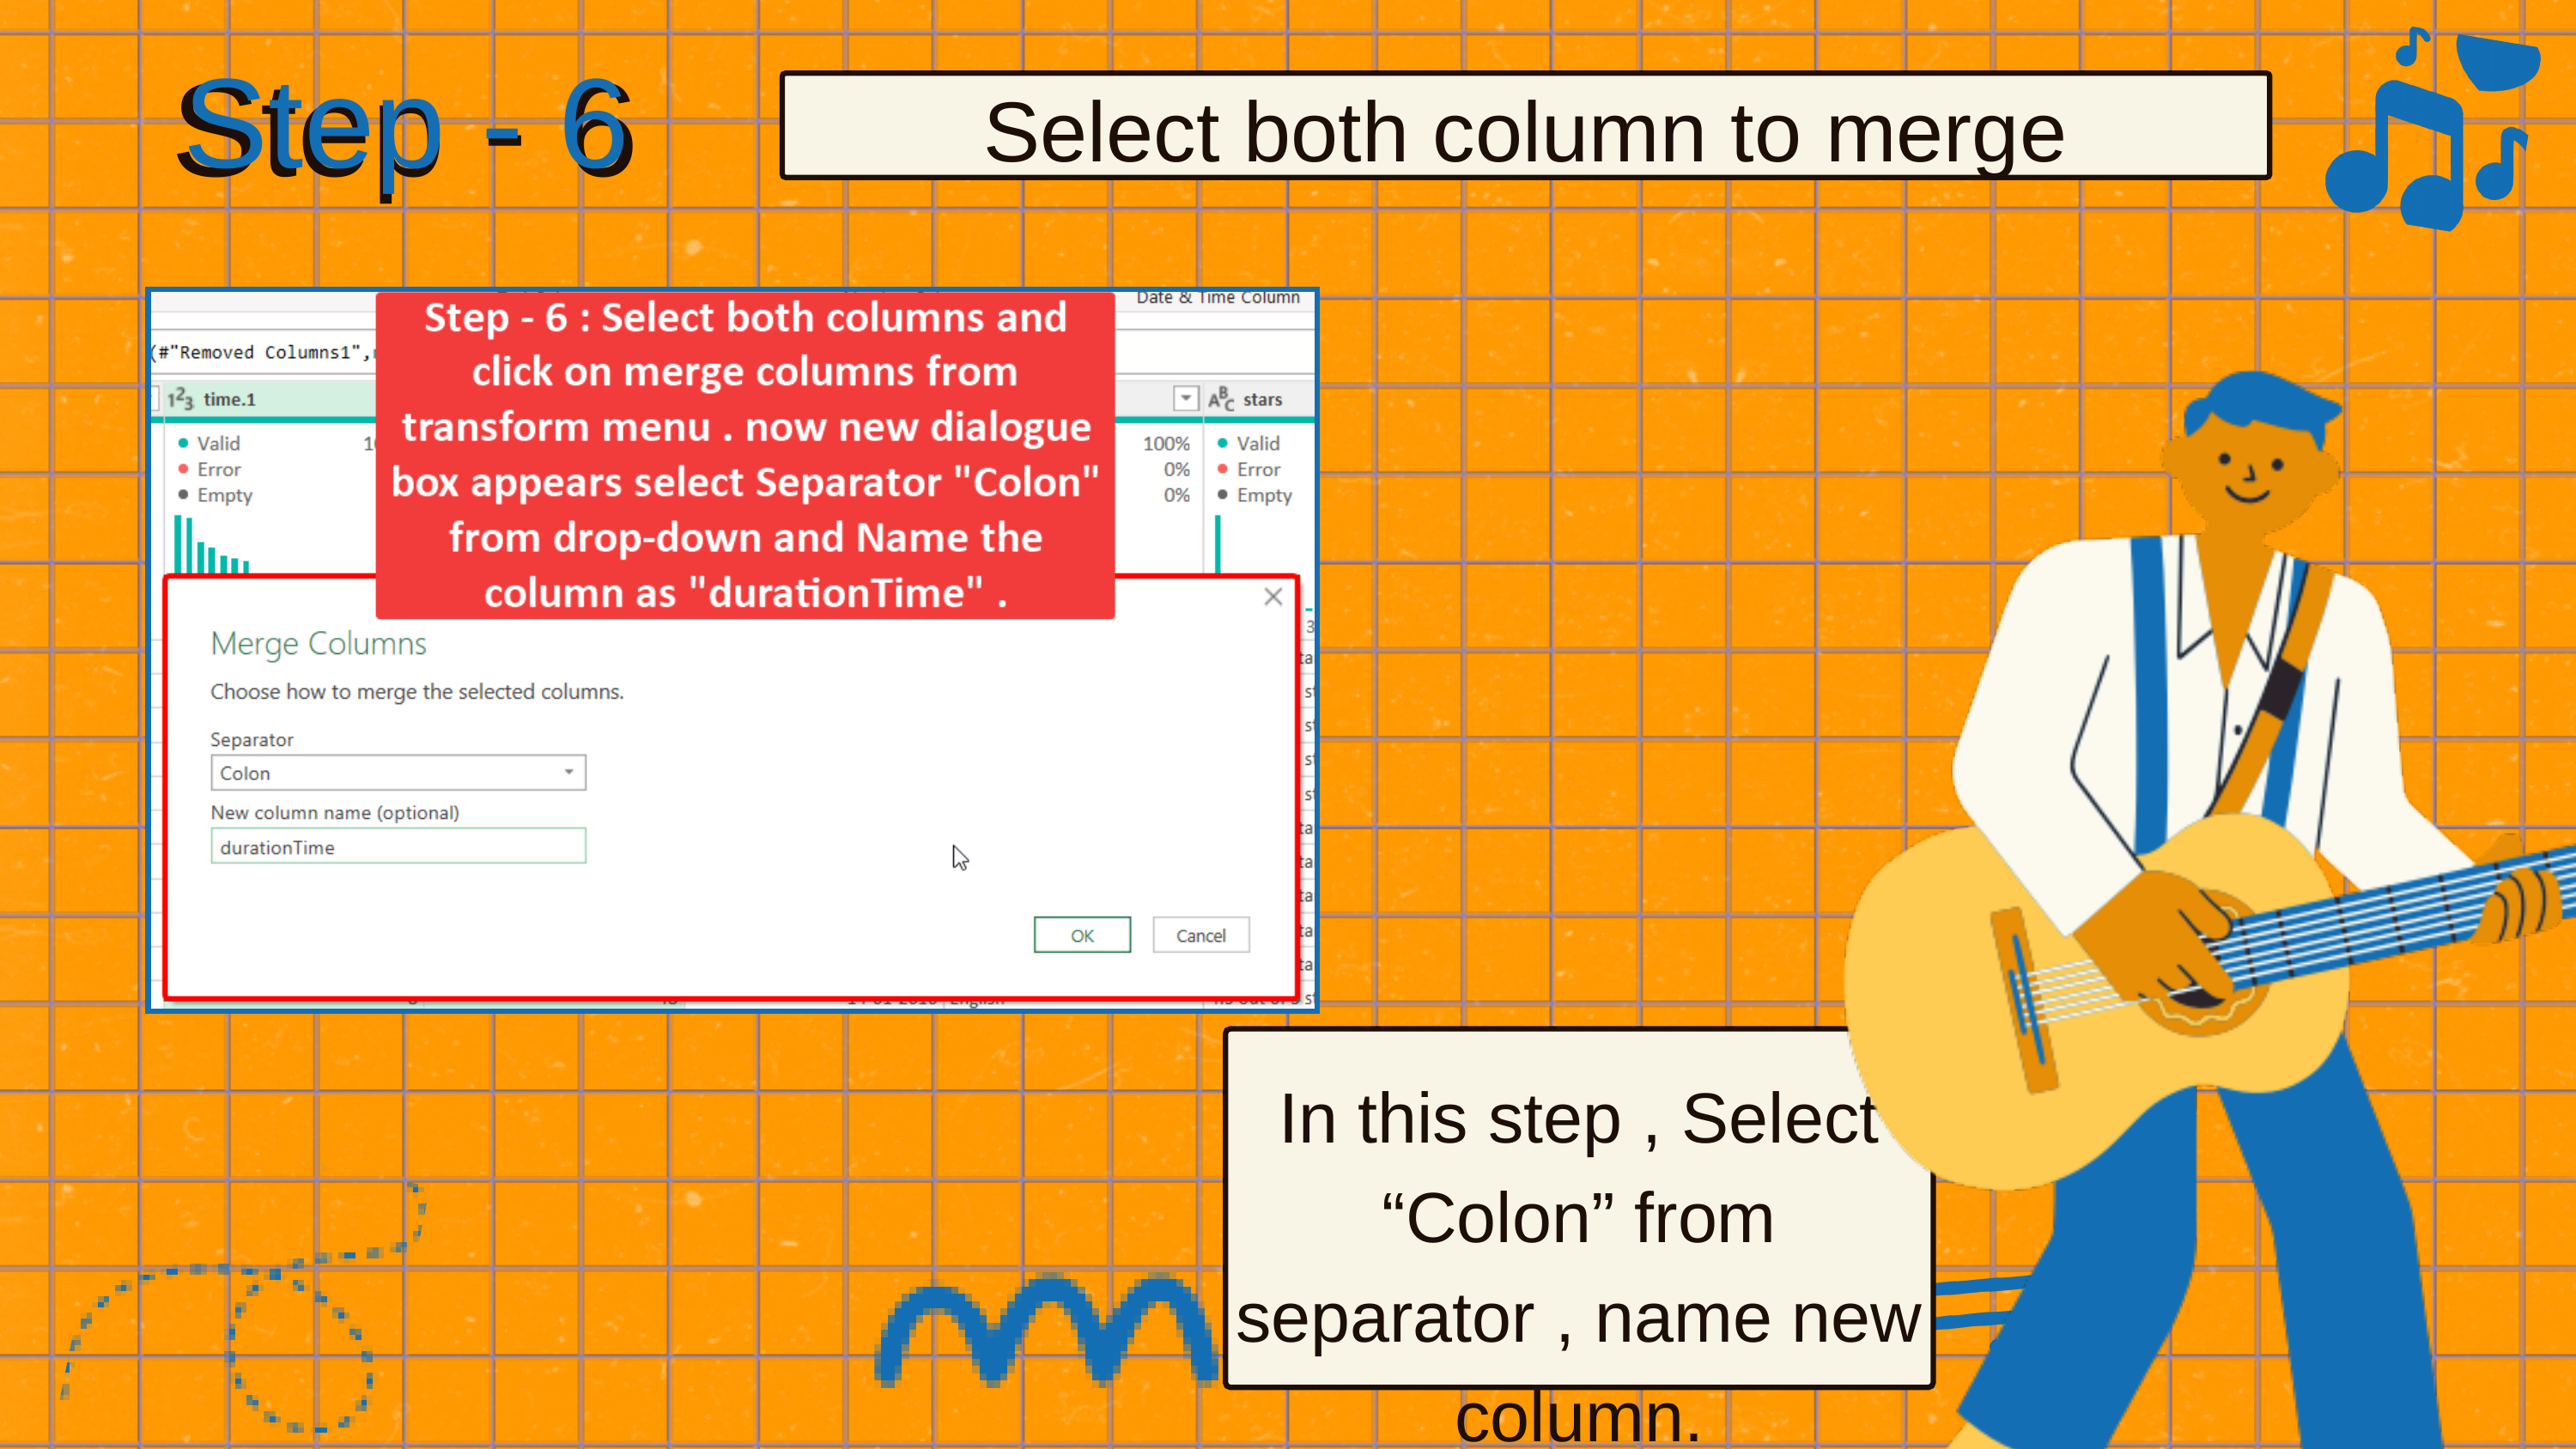

Step - 6
Step - 6
Select both column to merge

In this step , Select “Colon” from separator , name new column.